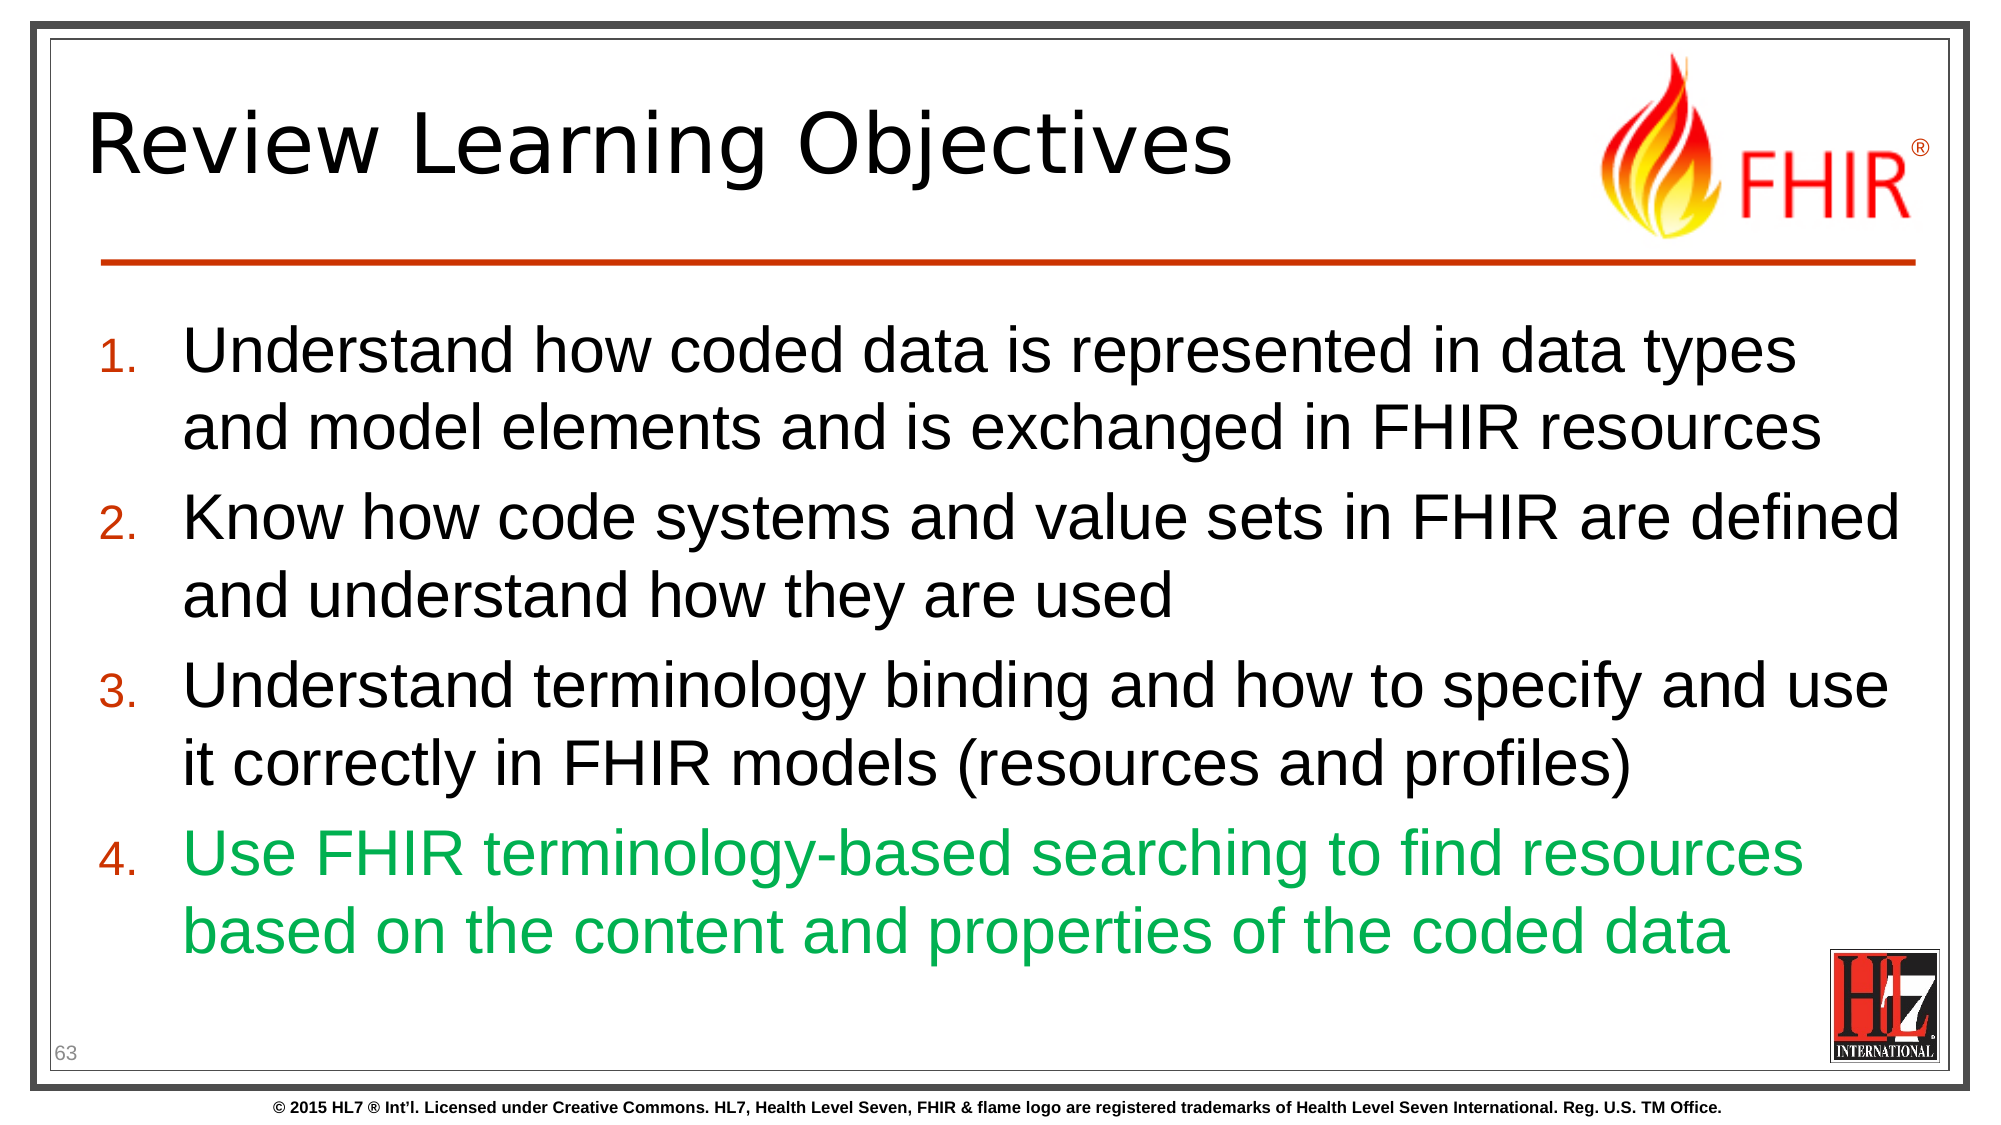

# Review Learning Objectives
Understand how coded data is represented in data types and model elements and is exchanged in FHIR resources
Know how code systems and value sets in FHIR are defined and understand how they are used
Understand terminology binding and how to specify and use it correctly in FHIR models (resources and profiles)
Use FHIR terminology-based searching to find resources based on the content and properties of the coded data
63